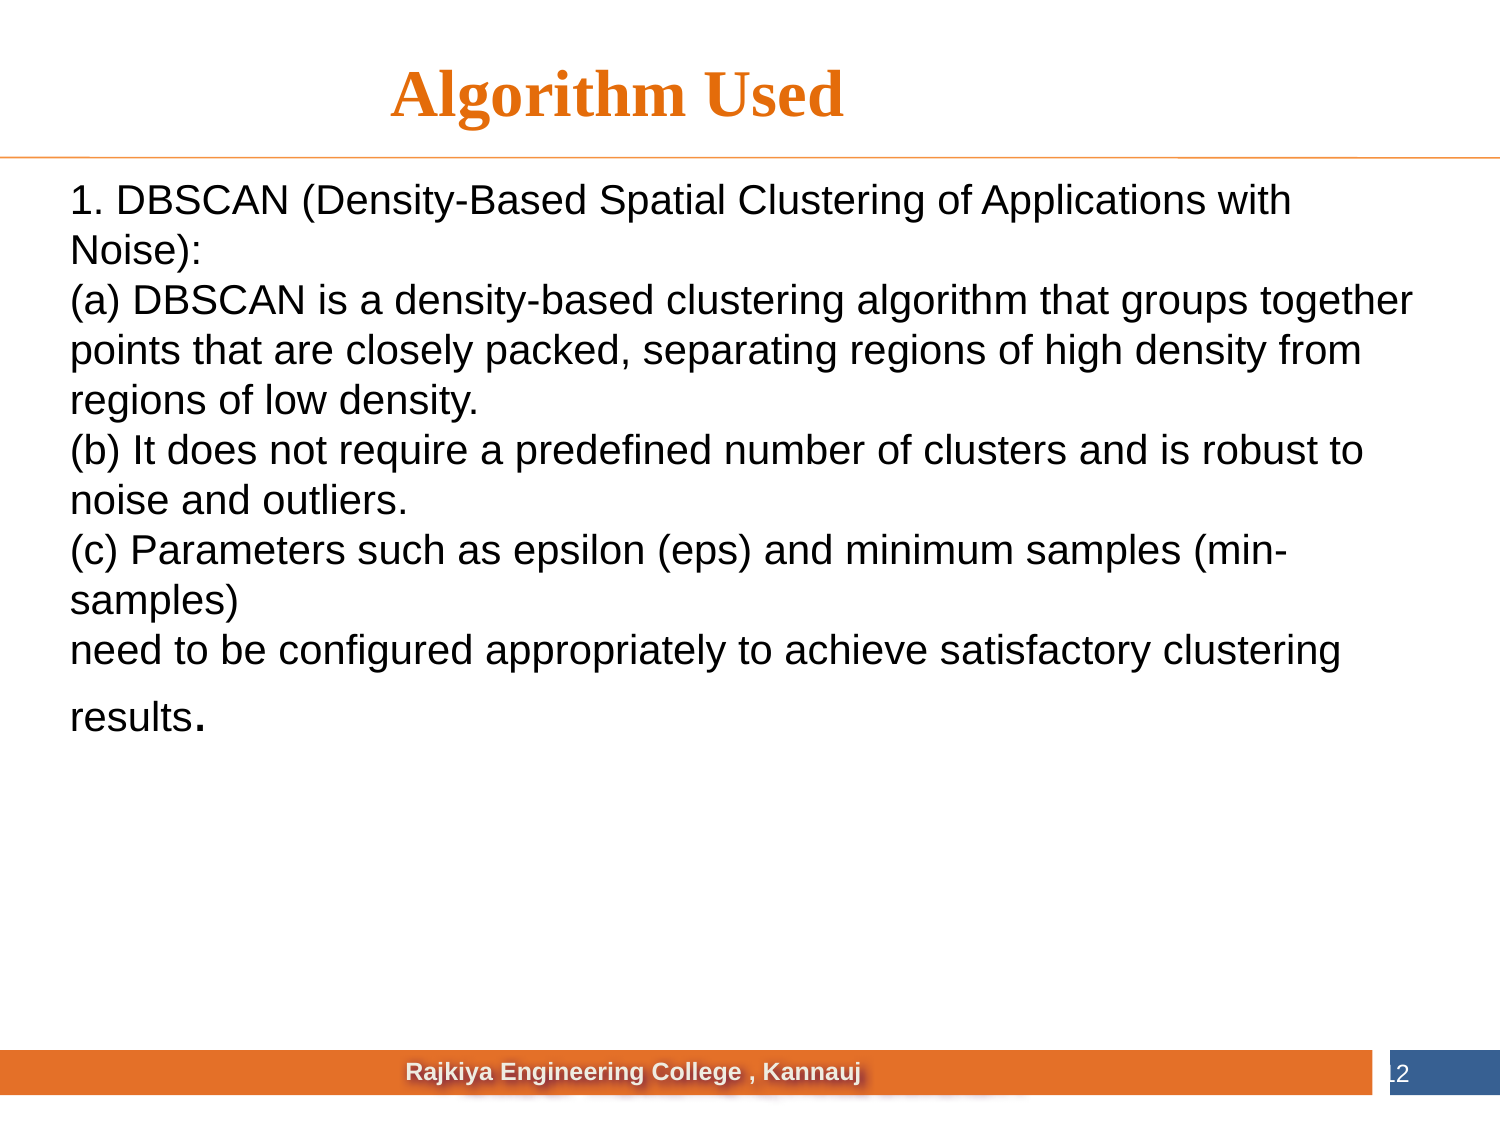

Algorithm Used
1. DBSCAN (Density-Based Spatial Clustering of Applications with Noise):
(a) DBSCAN is a density-based clustering algorithm that groups together
points that are closely packed, separating regions of high density from
regions of low density.
(b) It does not require a predefined number of clusters and is robust to
noise and outliers.
(c) Parameters such as epsilon (eps) and minimum samples (min-samples)
need to be configured appropriately to achieve satisfactory clustering
results.
12
 Rajkiya Engineering College , Kannauj

                               NAME OF THE INSTITUTE, PARUL UNIVERSITY